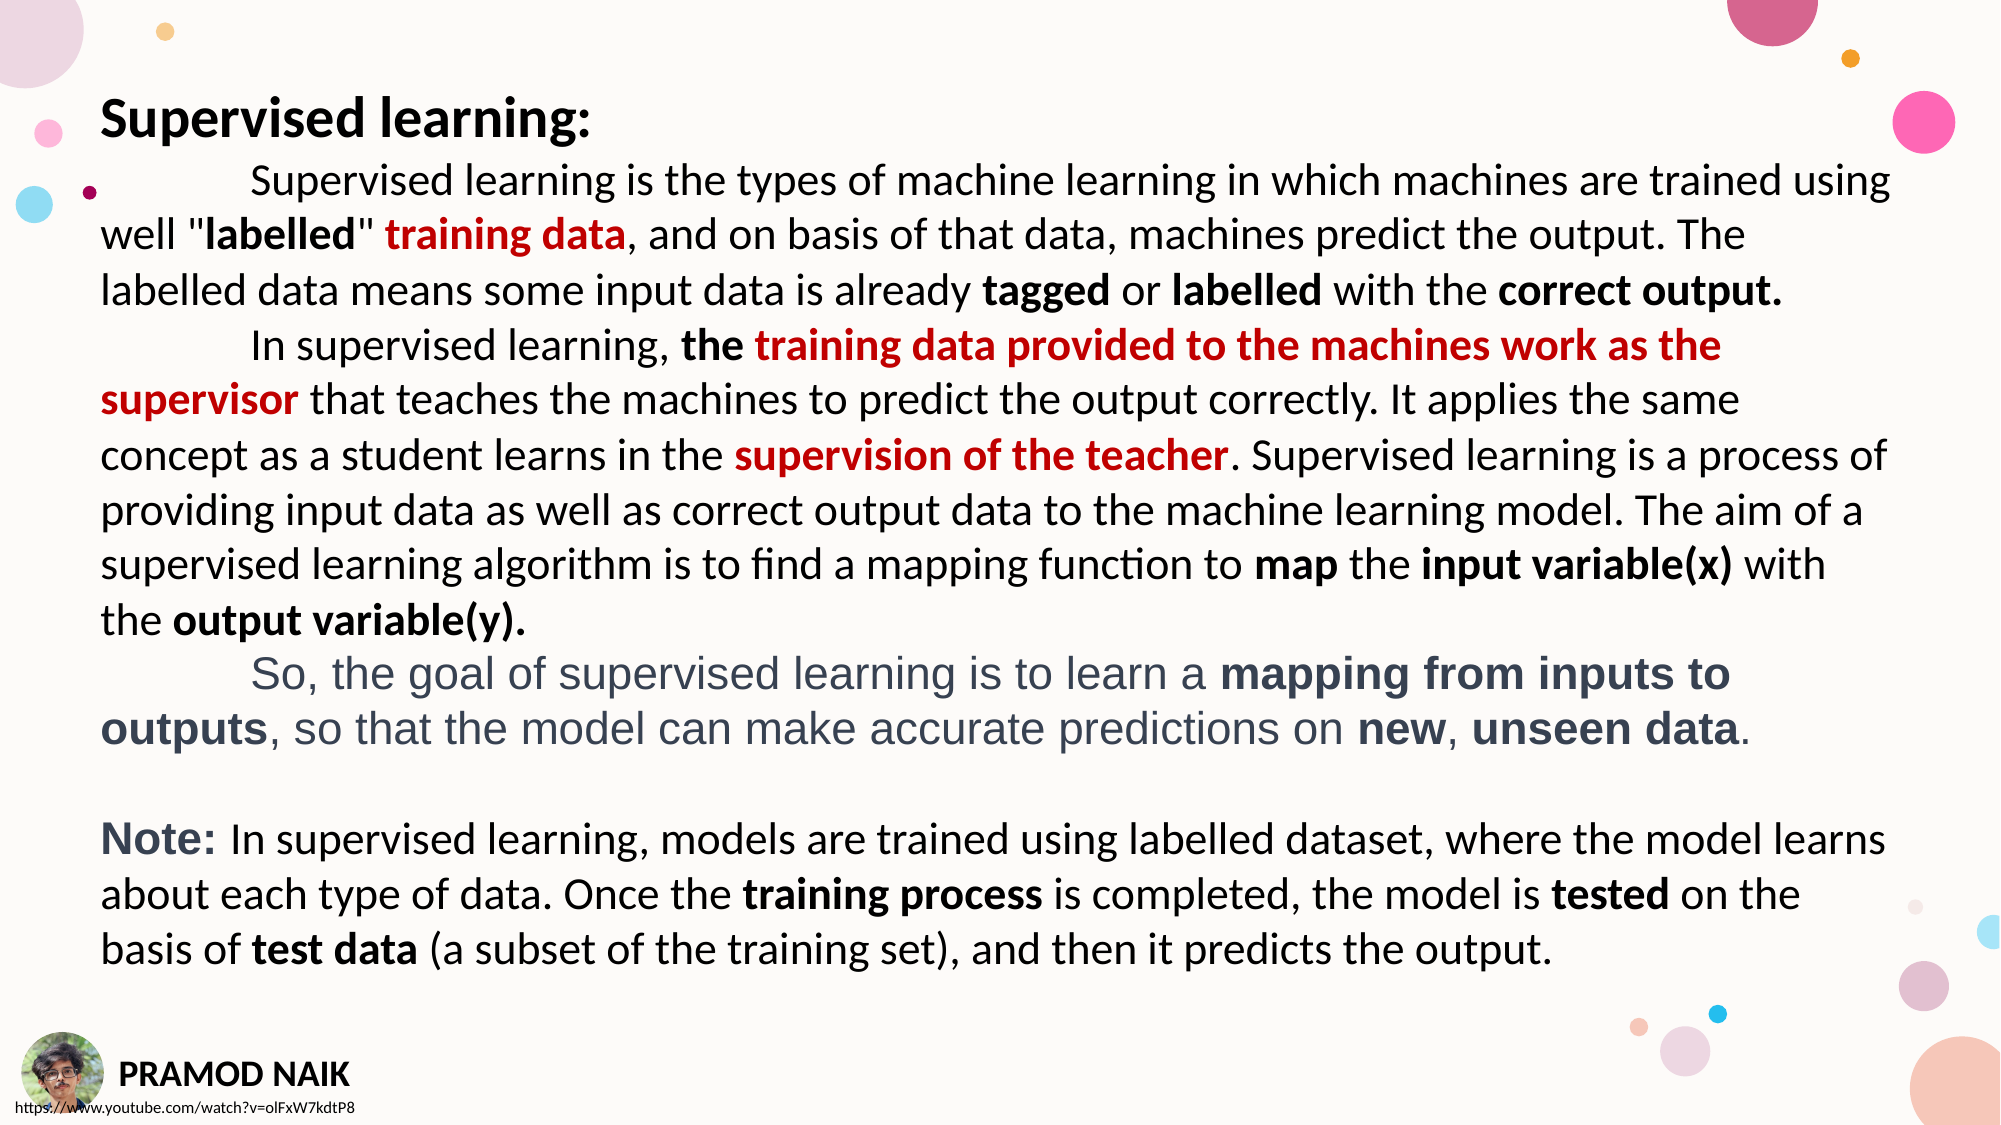

Supervised learning:
	Supervised learning is the types of machine learning in which machines are trained using well "labelled" training data, and on basis of that data, machines predict the output. The labelled data means some input data is already tagged or labelled with the correct output.
	In supervised learning, the training data provided to the machines work as the supervisor that teaches the machines to predict the output correctly. It applies the same concept as a student learns in the supervision of the teacher. Supervised learning is a process of providing input data as well as correct output data to the machine learning model. The aim of a supervised learning algorithm is to find a mapping function to map the input variable(x) with the output variable(y).
	So, the goal of supervised learning is to learn a mapping from inputs to outputs, so that the model can make accurate predictions on new, unseen data.

Note: In supervised learning, models are trained using labelled dataset, where the model learns about each type of data. Once the training process is completed, the model is tested on the basis of test data (a subset of the training set), and then it predicts the output.

https://www.youtube.com/watch?v=olFxW7kdtP8